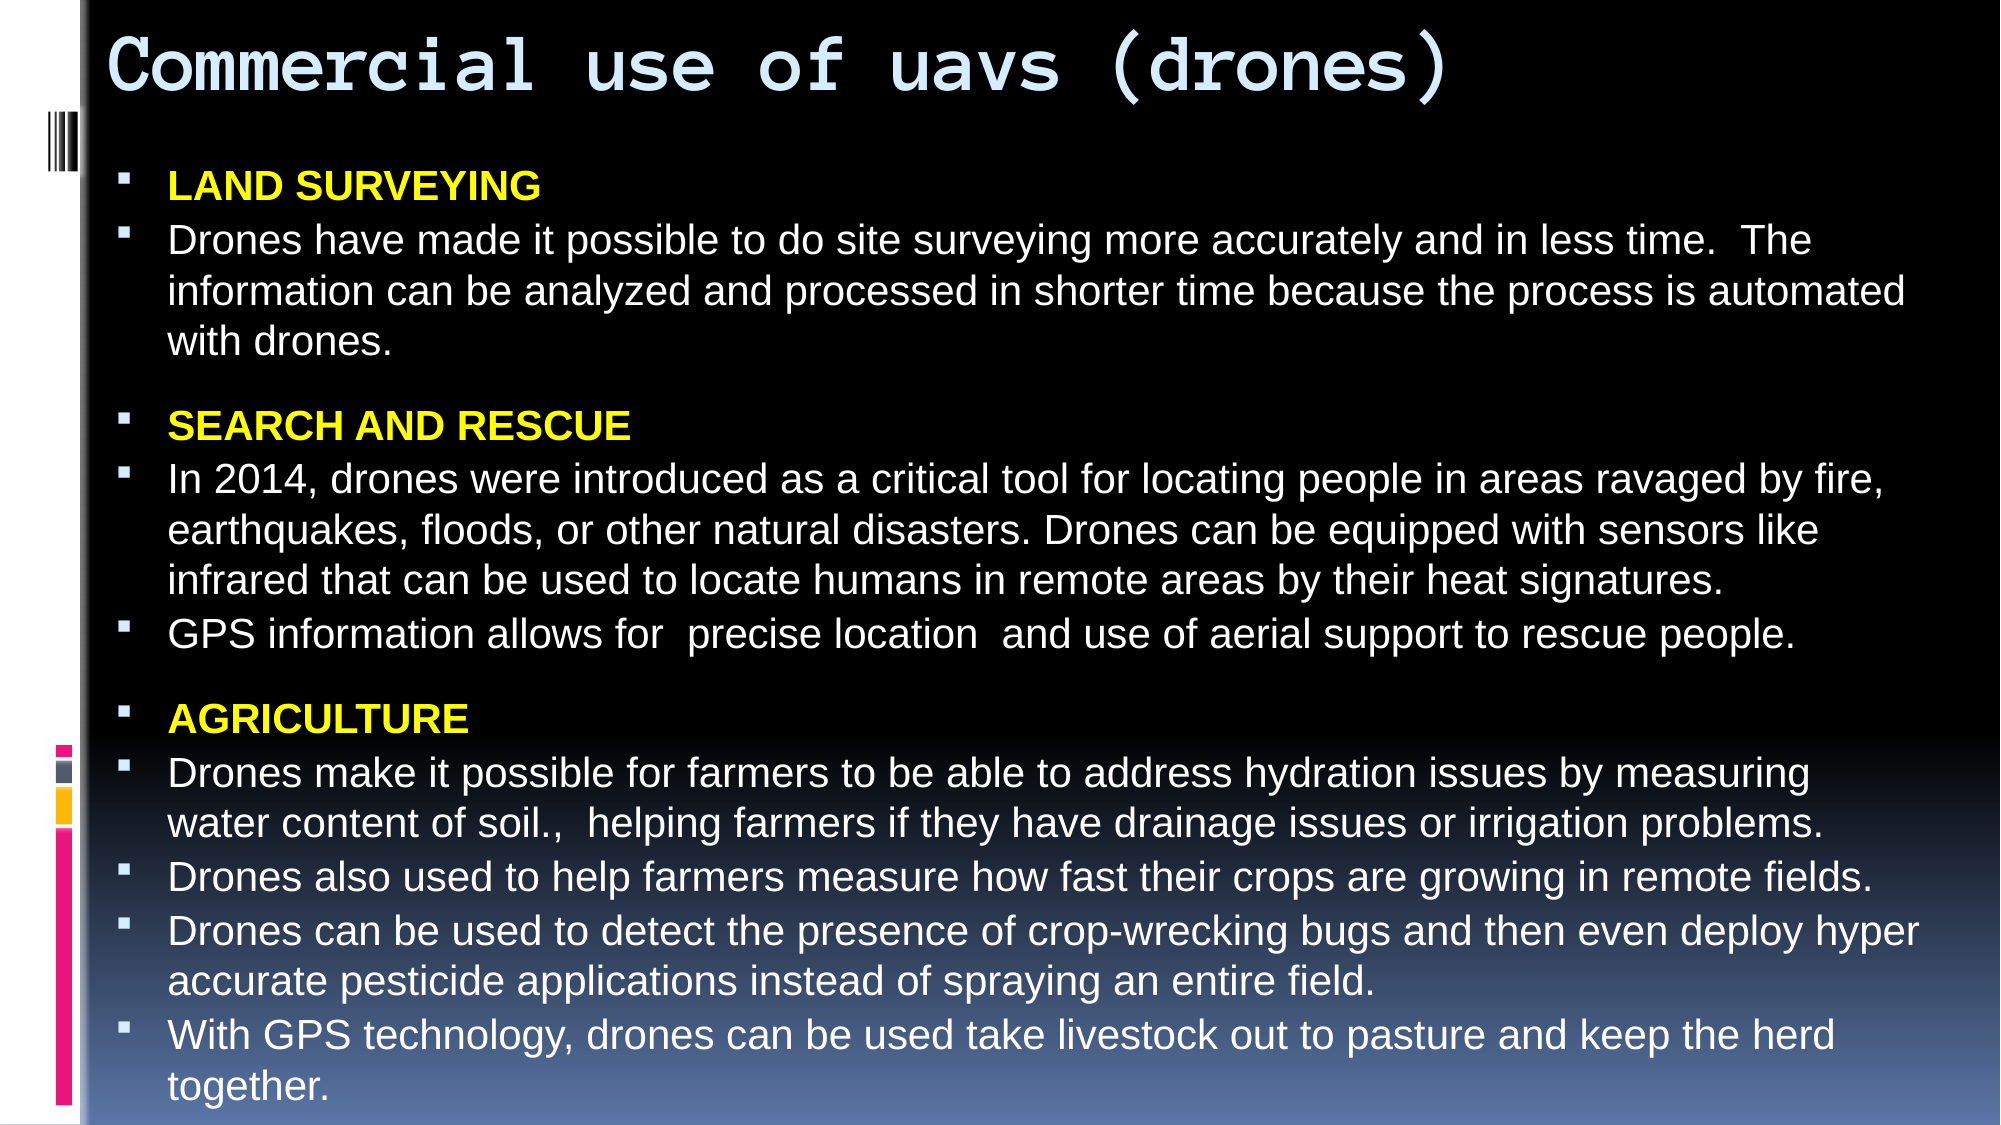

# Commercial use of uavs (drones)

LAND SURVEYING
Drones have made it possible to do site surveying more accurately and in less time.  The information can be analyzed and processed in shorter time because the process is automated with drones.

SEARCH AND RESCUE
In 2014, drones were introduced as a critical tool for locating people in areas ravaged by fire, earthquakes, floods, or other natural disasters. Drones can be equipped with sensors like infrared that can be used to locate humans in remote areas by their heat signatures.
GPS information allows for  precise location  and use of aerial support to rescue people.

AGRICULTURE
Drones make it possible for farmers to be able to address hydration issues by measuring water content of soil.,  helping farmers if they have drainage issues or irrigation problems.
Drones also used to help farmers measure how fast their crops are growing in remote fields.
Drones can be used to detect the presence of crop-wrecking bugs and then even deploy hyper accurate pesticide applications instead of spraying an entire field.
With GPS technology, drones can be used take livestock out to pasture and keep the herd together.